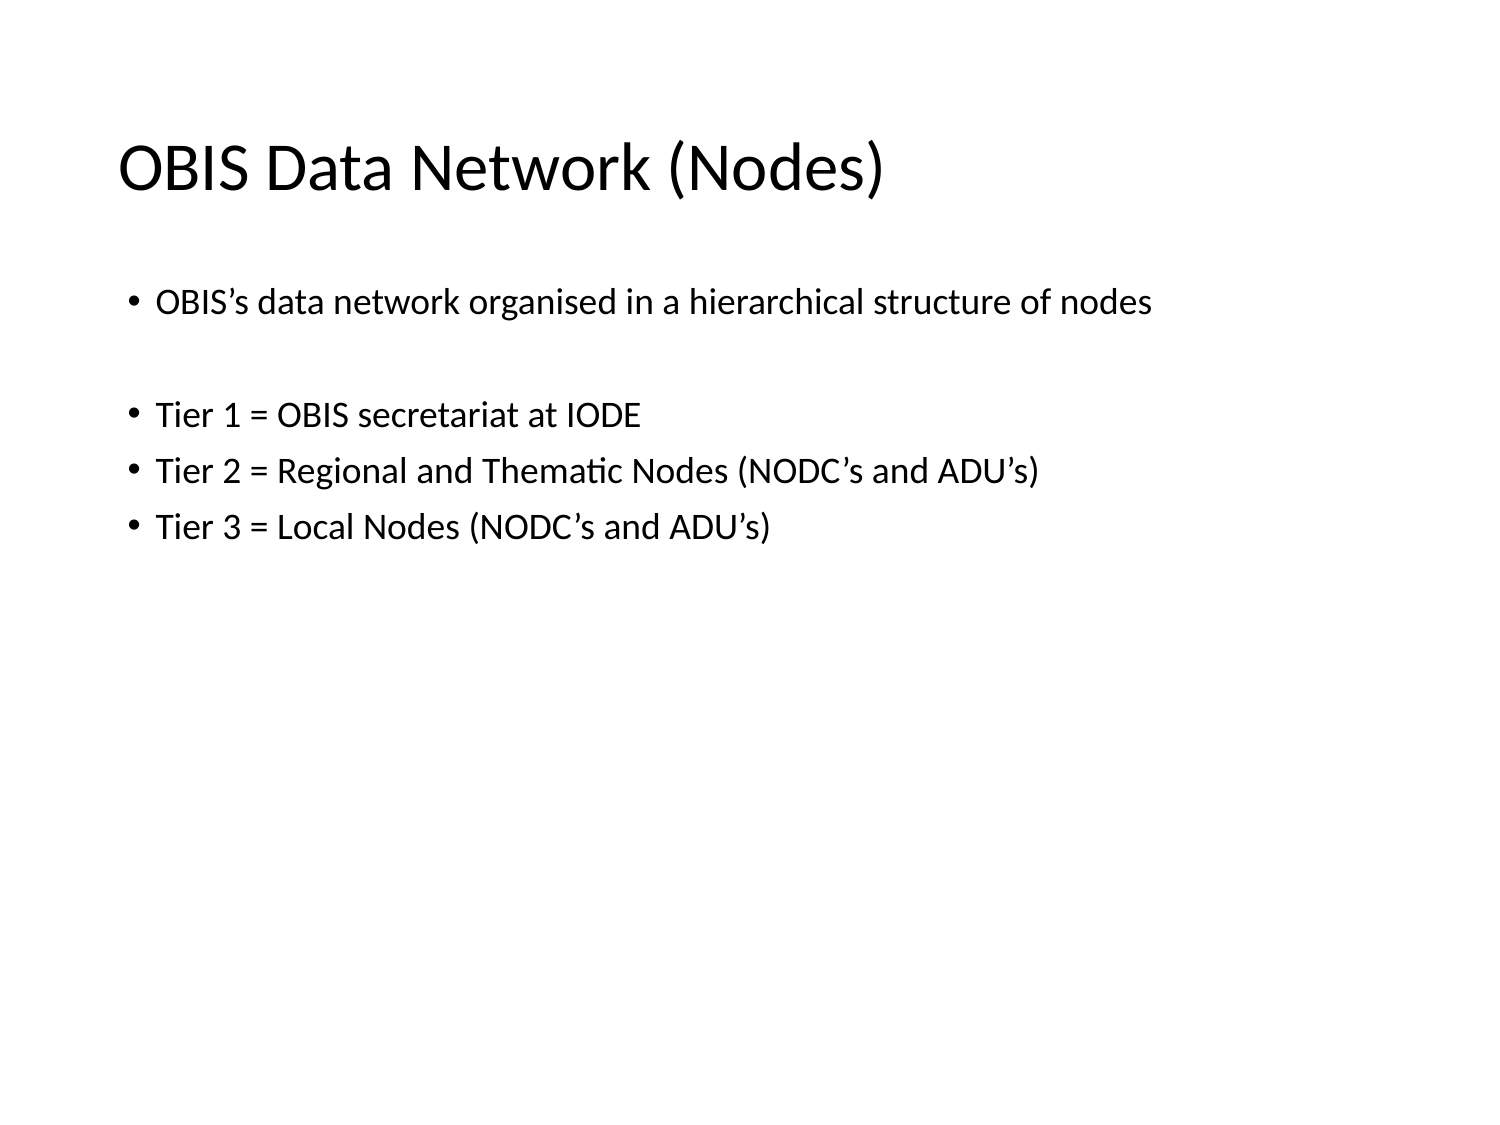

# OBIS Data Network (Nodes)
OBIS’s data network organised in a hierarchical structure of nodes

Tier 1 = OBIS secretariat at IODE
Tier 2 = Regional and Thematic Nodes (NODC’s and ADU’s)
Tier 3 = Local Nodes (NODC’s and ADU’s)